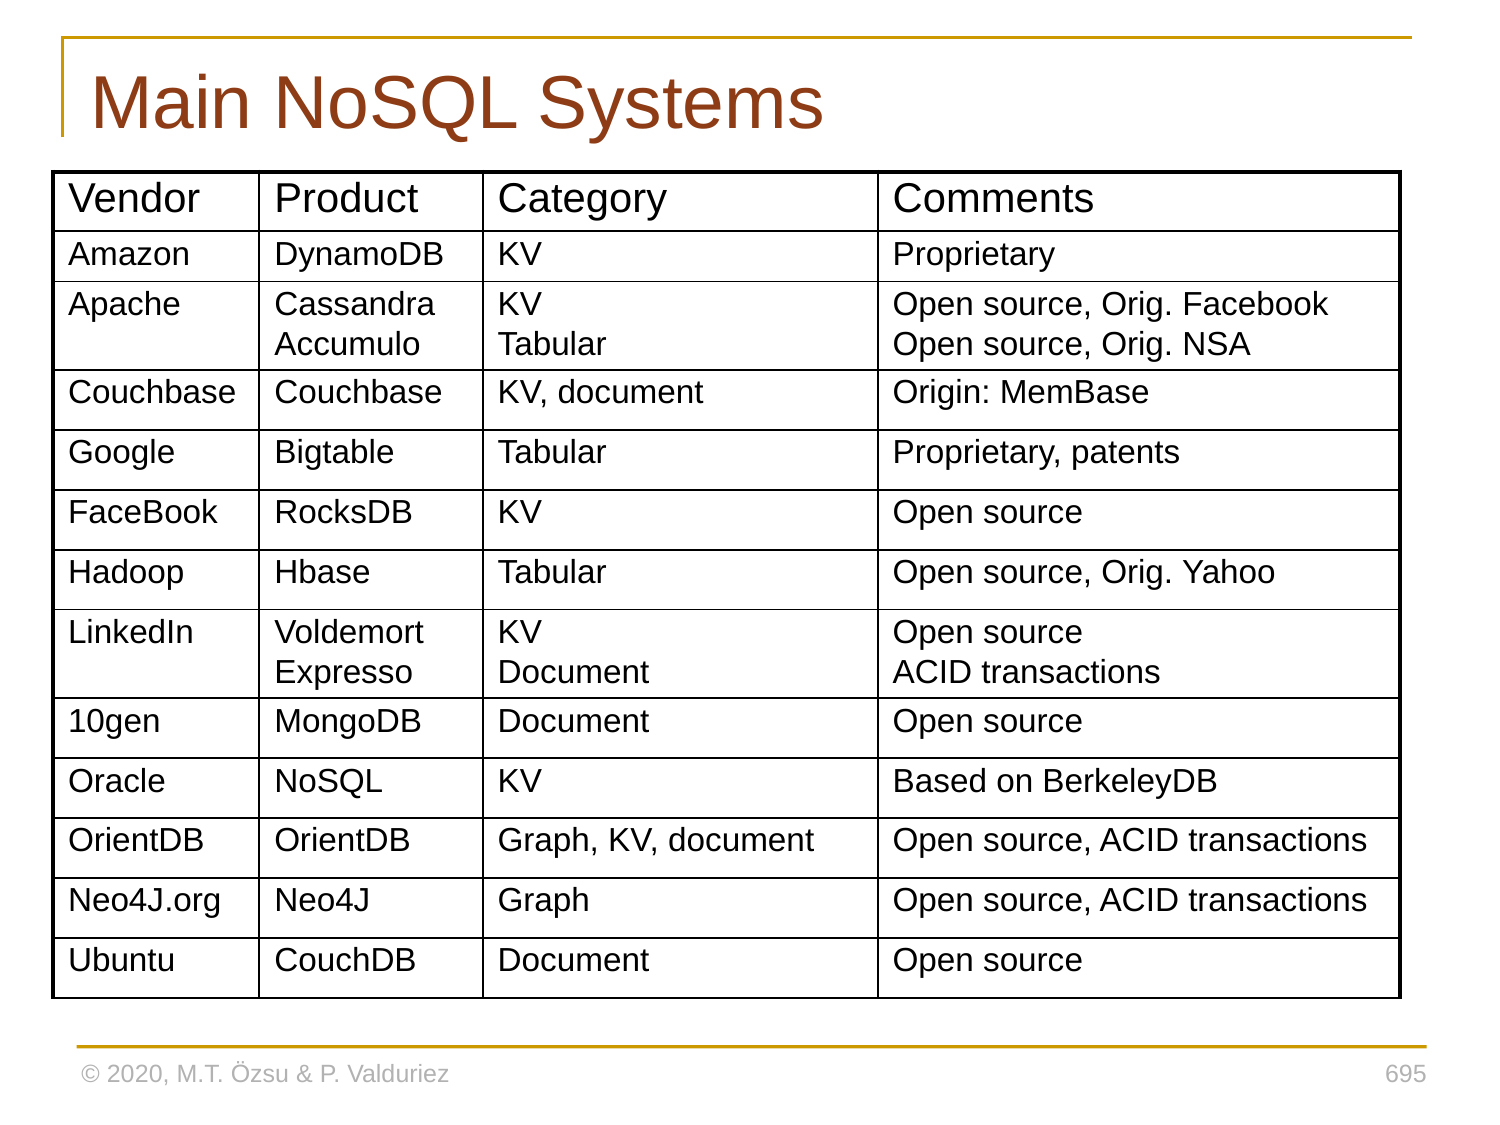

# Main NoSQL Systems
| Vendor | Product | Category | Comments |
| --- | --- | --- | --- |
| Amazon | DynamoDB | KV | Proprietary |
| Apache | Cassandra Accumulo | KV Tabular | Open source, Orig. Facebook Open source, Orig. NSA |
| Couchbase | Couchbase | KV, document | Origin: MemBase |
| Google | Bigtable | Tabular | Proprietary, patents |
| FaceBook | RocksDB | KV | Open source |
| Hadoop | Hbase | Tabular | Open source, Orig. Yahoo |
| LinkedIn | Voldemort Expresso | KV Document | Open source ACID transactions |
| 10gen | MongoDB | Document | Open source |
| Oracle | NoSQL | KV | Based on BerkeleyDB |
| OrientDB | OrientDB | Graph, KV, document | Open source, ACID transactions |
| Neo4J.org | Neo4J | Graph | Open source, ACID transactions |
| Ubuntu | CouchDB | Document | Open source |
© 2020, M.T. Özsu & P. Valduriez
695